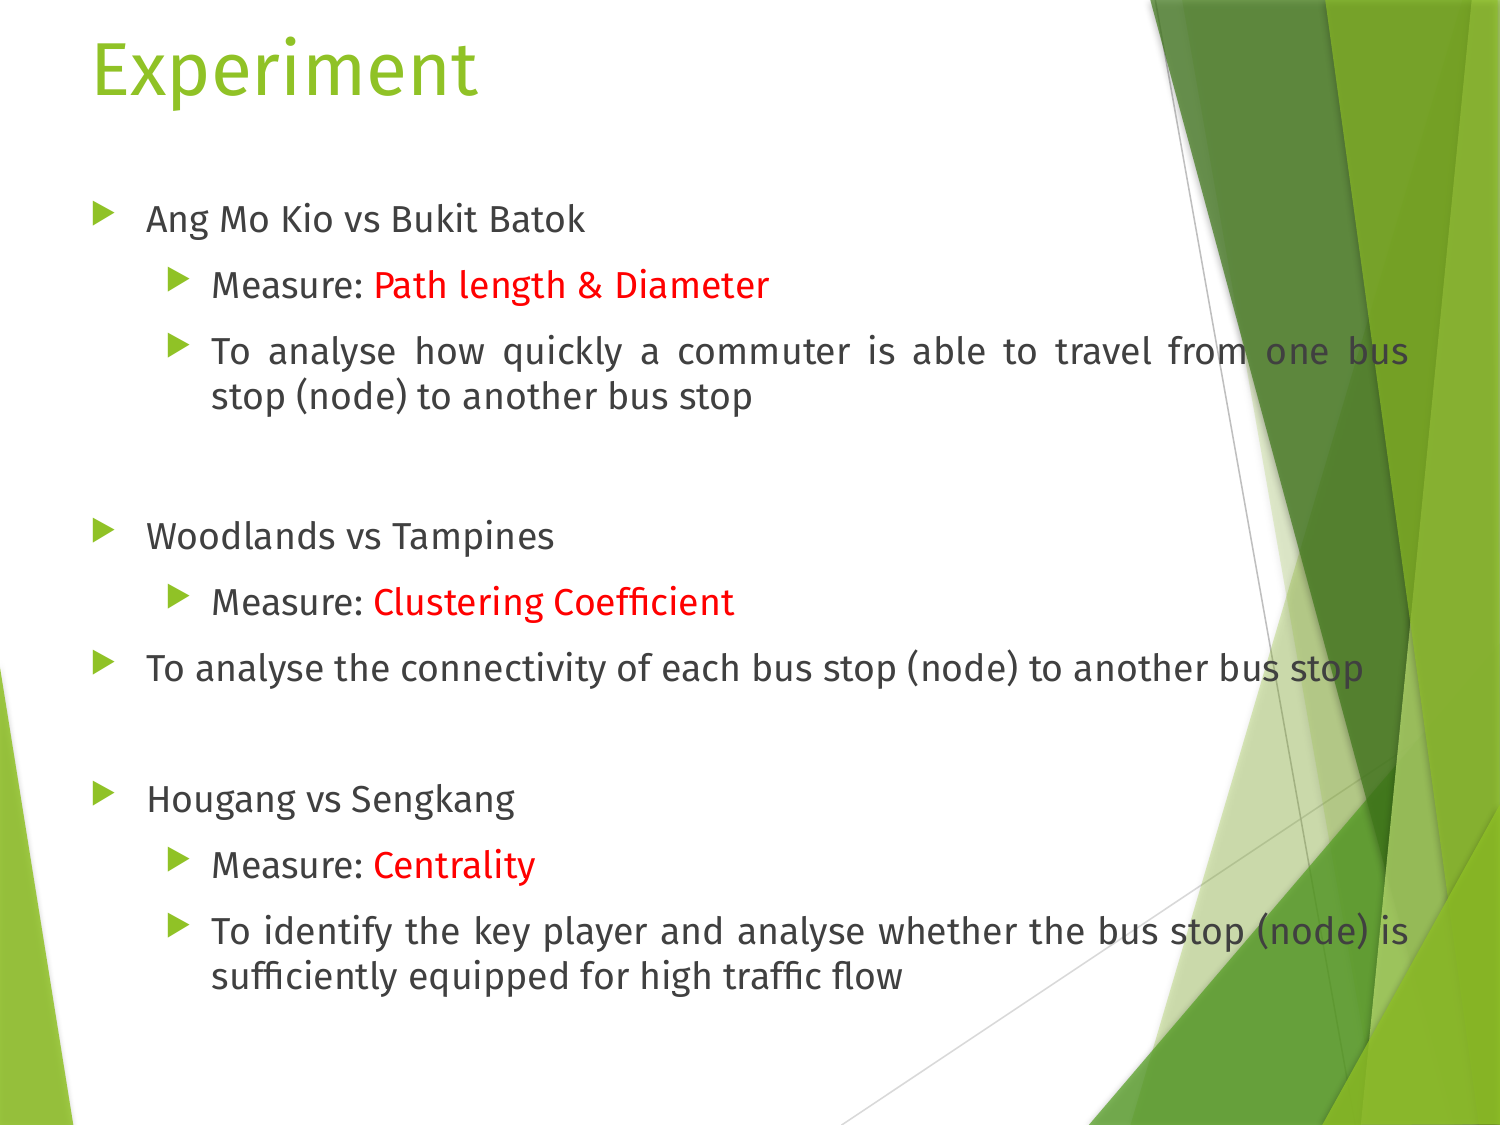

# Experiment
Ang Mo Kio vs Bukit Batok
Measure: Path length & Diameter
To analyse how quickly a commuter is able to travel from one bus stop (node) to another bus stop

Woodlands vs Tampines
Measure: Clustering Coefficient
To analyse the connectivity of each bus stop (node) to another bus stop

Hougang vs Sengkang
Measure: Centrality
To identify the key player and analyse whether the bus stop (node) is sufficiently equipped for high traffic flow